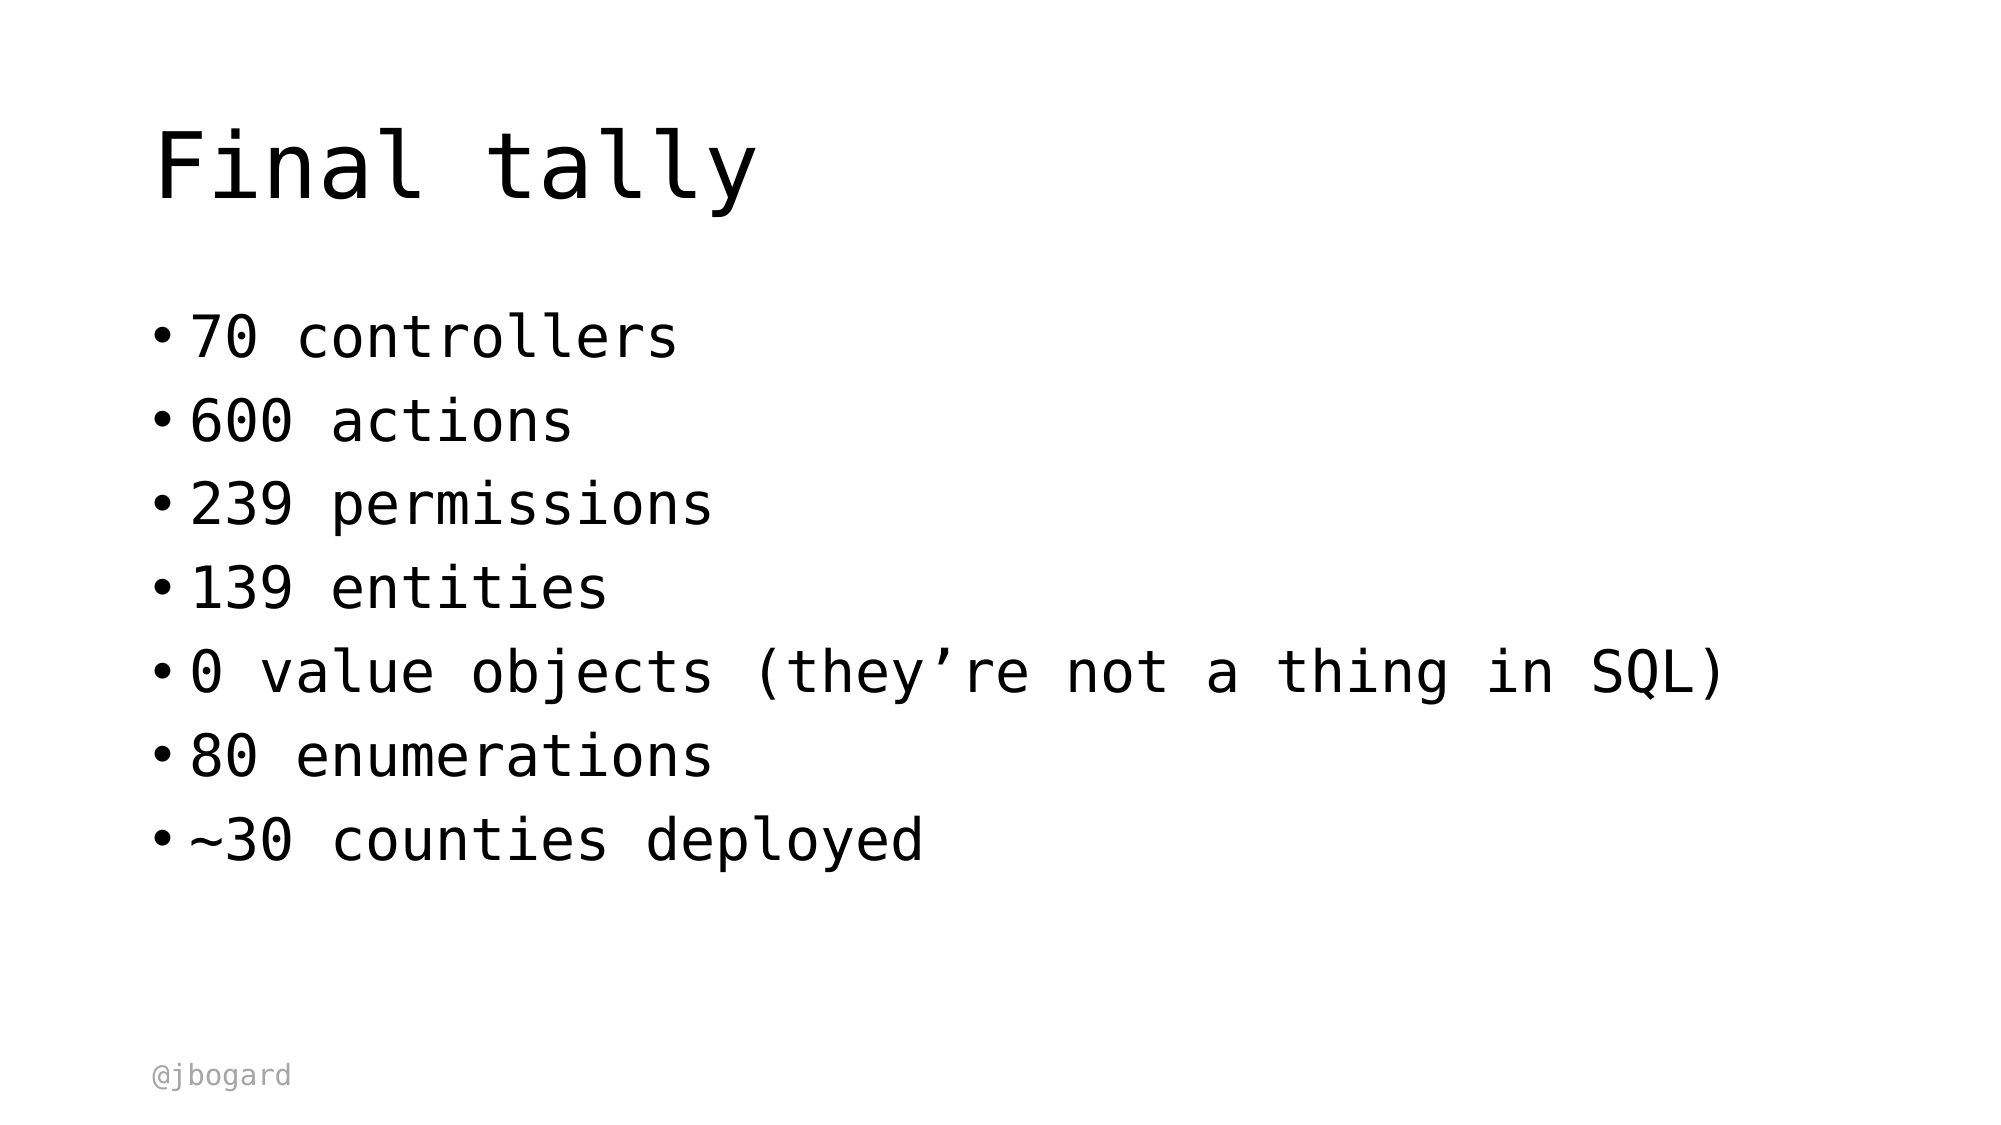

# Final tally
70 controllers
600 actions
239 permissions
139 entities
0 value objects (they’re not a thing in SQL)
80 enumerations
~30 counties deployed